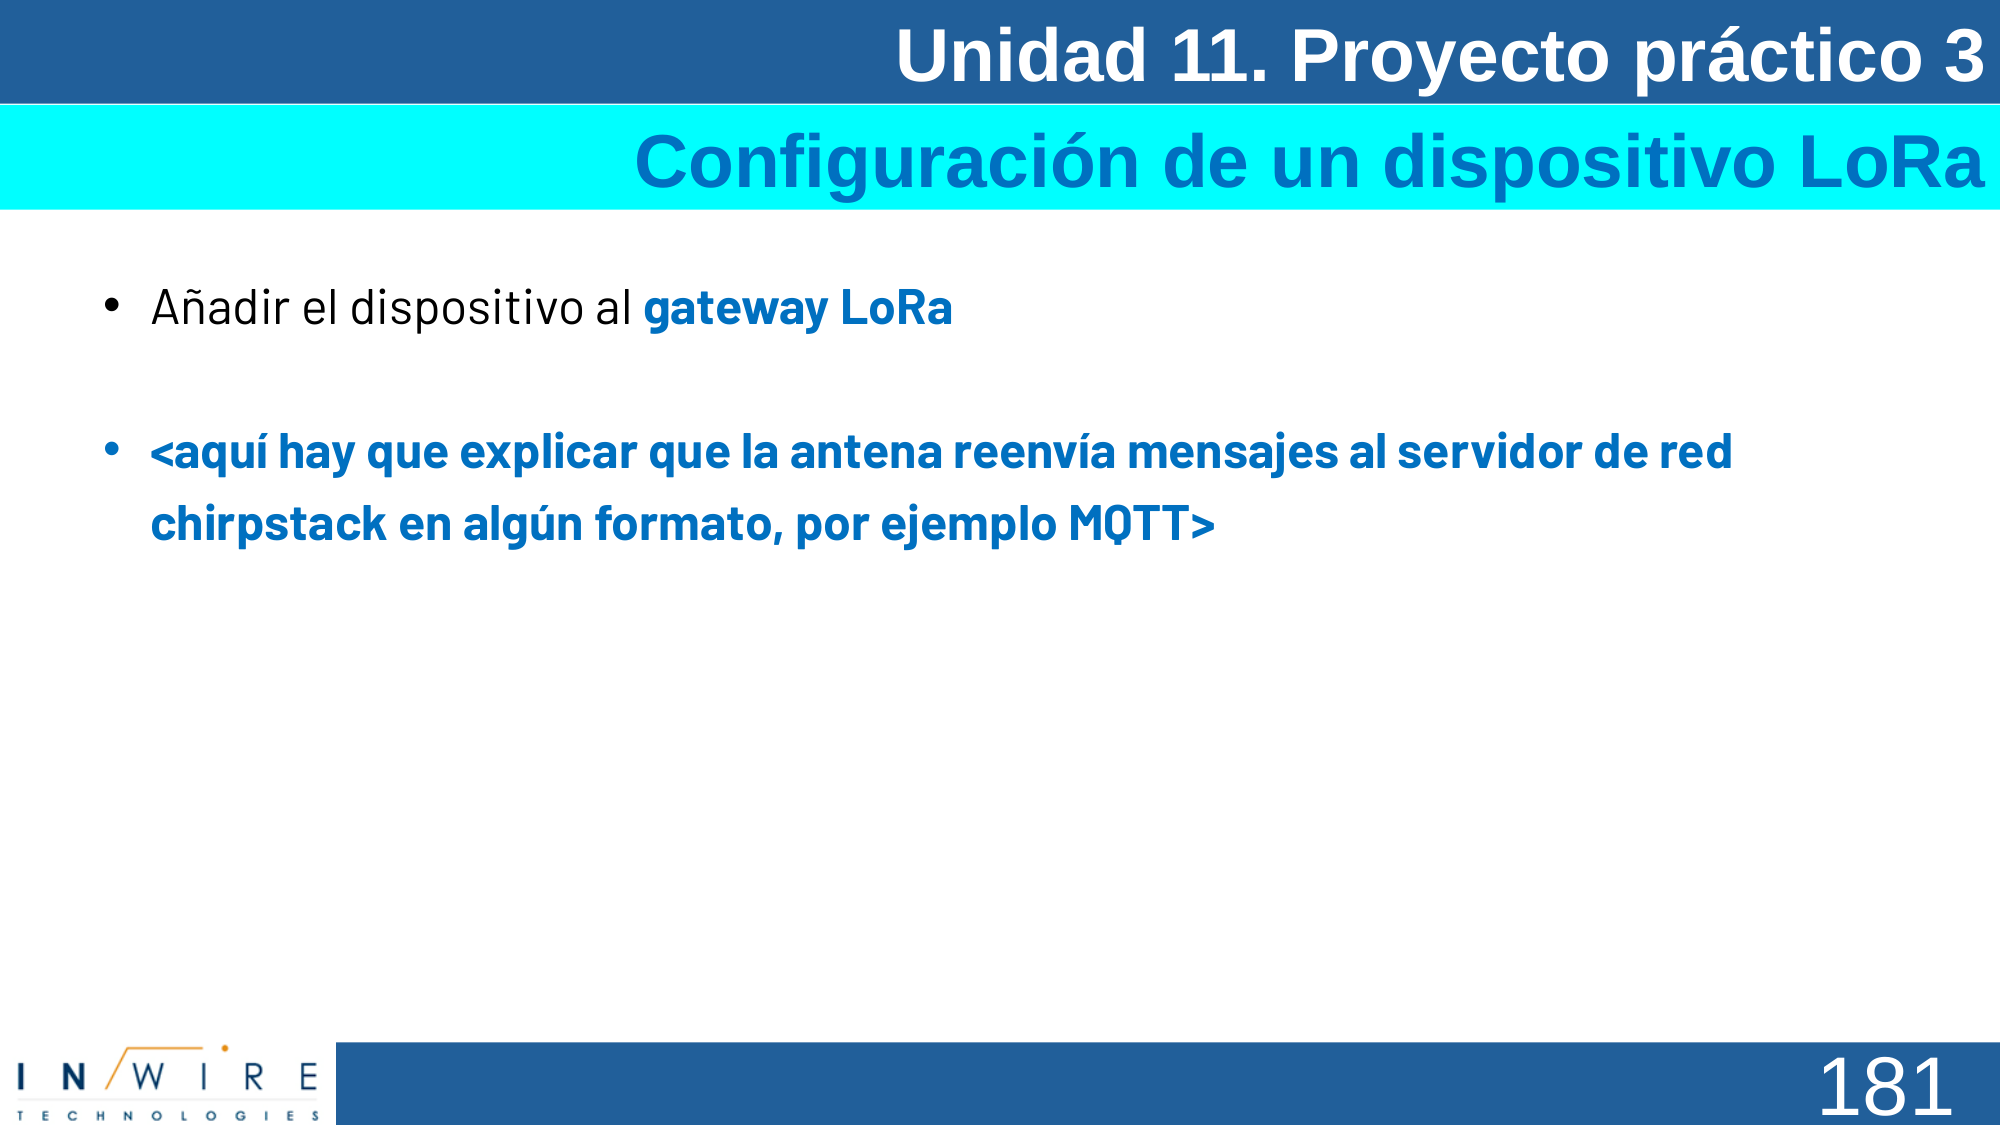

Unidad 11. Proyecto práctico 3
# Día 1
Configuración de un dispositivo LoRa
Añadir el dispositivo al gateway LoRa

<aquí hay que explicar que la antena reenvía mensajes al servidor de red chirpstack en algún formato, por ejemplo MQTT>